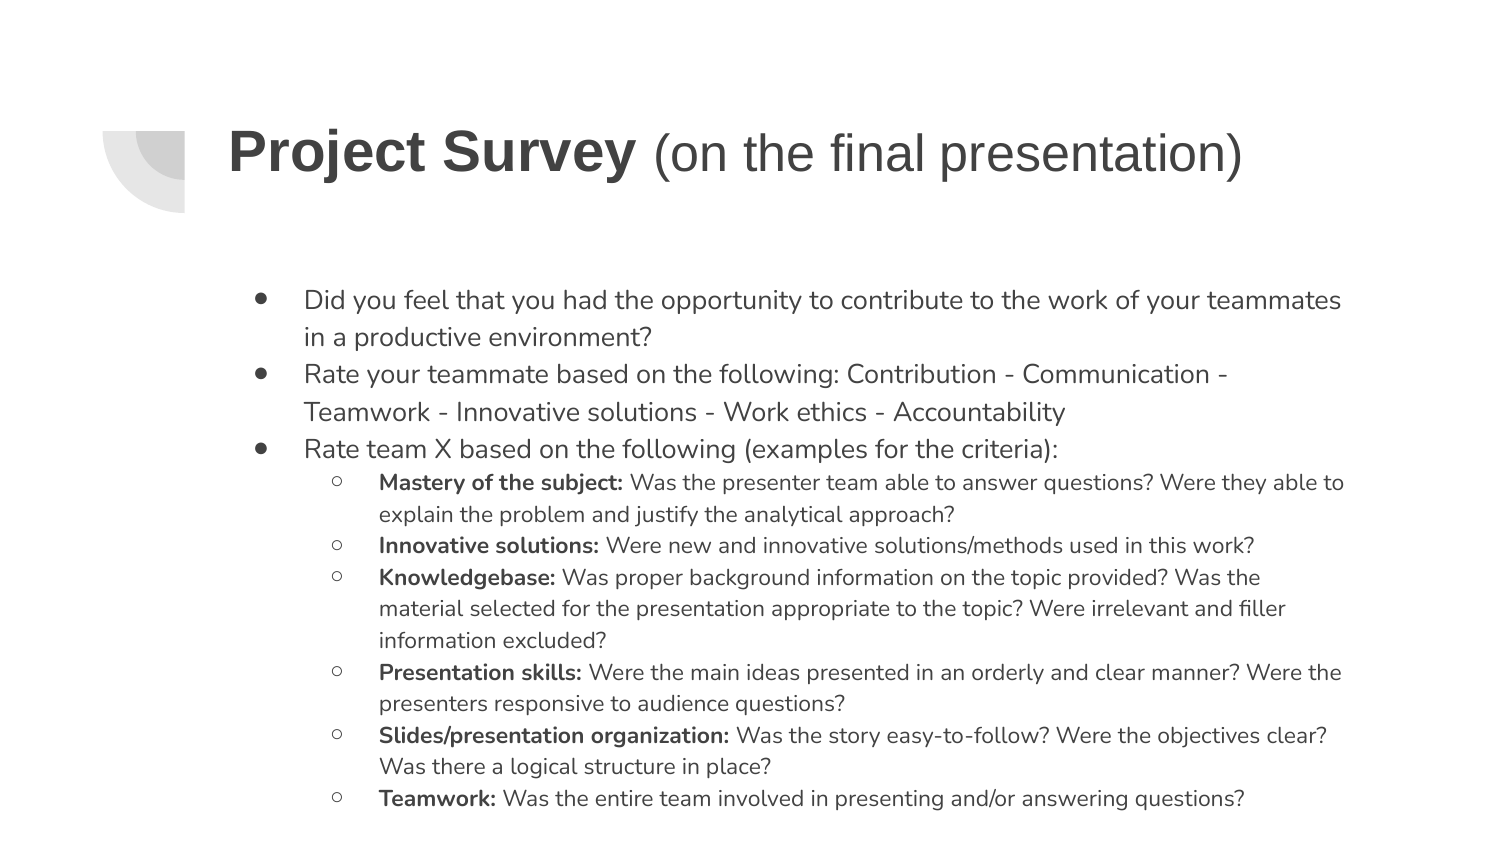

# Project Survey (on the final presentation)
Did you feel that you had the opportunity to contribute to the work of your teammates in a productive environment?
Rate your teammate based on the following: Contribution - Communication - Teamwork - Innovative solutions - Work ethics - Accountability
Rate team X based on the following (examples for the criteria):
Mastery of the subject: Was the presenter team able to answer questions? Were they able to explain the problem and justify the analytical approach?
Innovative solutions: Were new and innovative solutions/methods used in this work?
Knowledgebase: Was proper background information on the topic provided? Was the material selected for the presentation appropriate to the topic? Were irrelevant and filler information excluded?
Presentation skills: Were the main ideas presented in an orderly and clear manner? Were the presenters responsive to audience questions?
Slides/presentation organization: Was the story easy-to-follow? Were the objectives clear?  Was there a logical structure in place?
Teamwork: Was the entire team involved in presenting and/or answering questions?